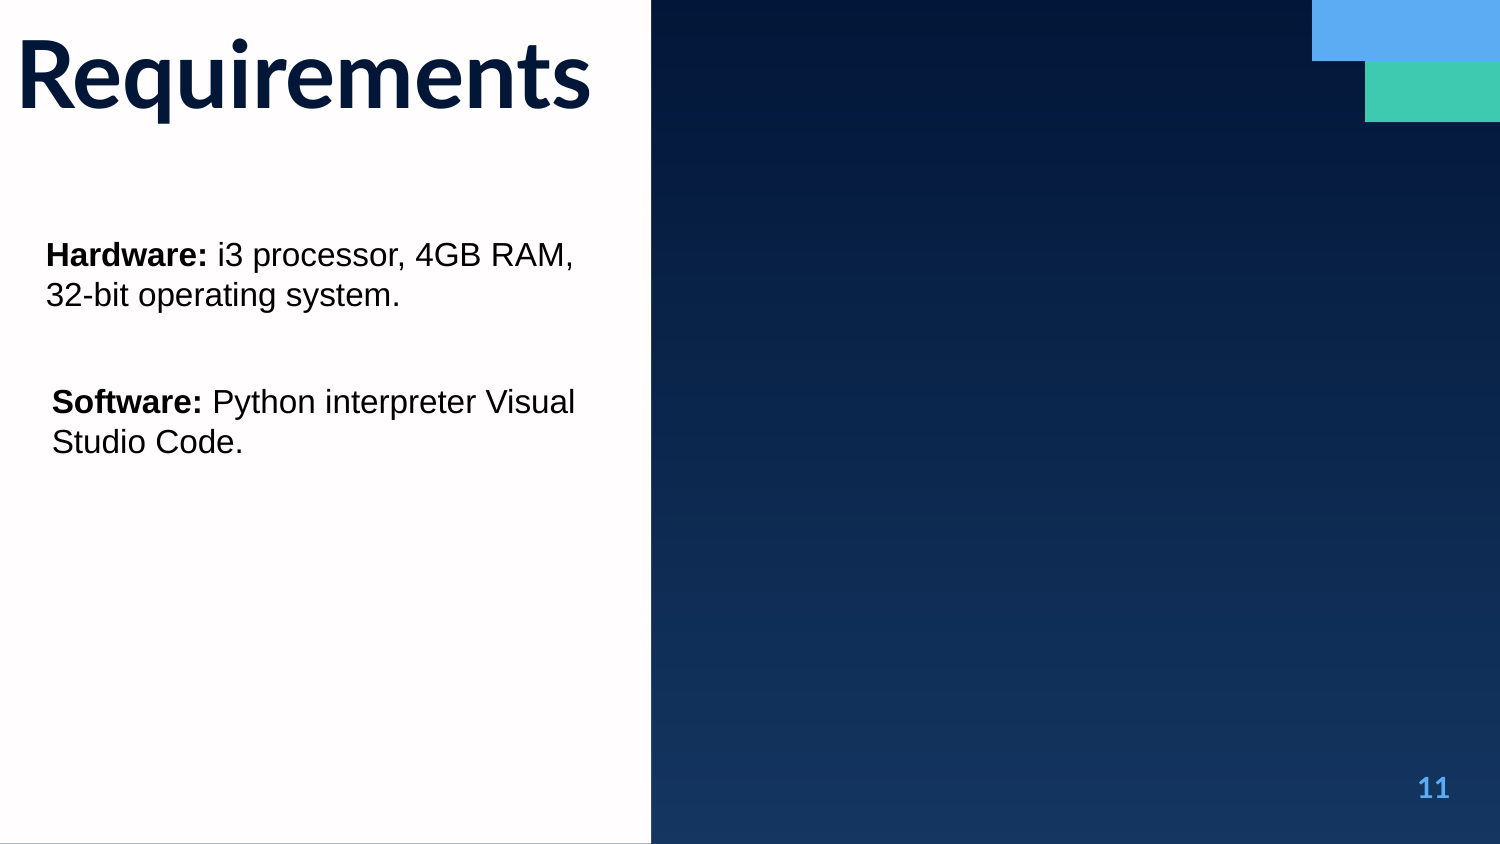

# Requirements
Hardware: i3 processor, 4GB RAM, 32-bit operating system.
Software: Python interpreter Visual Studio Code.
11